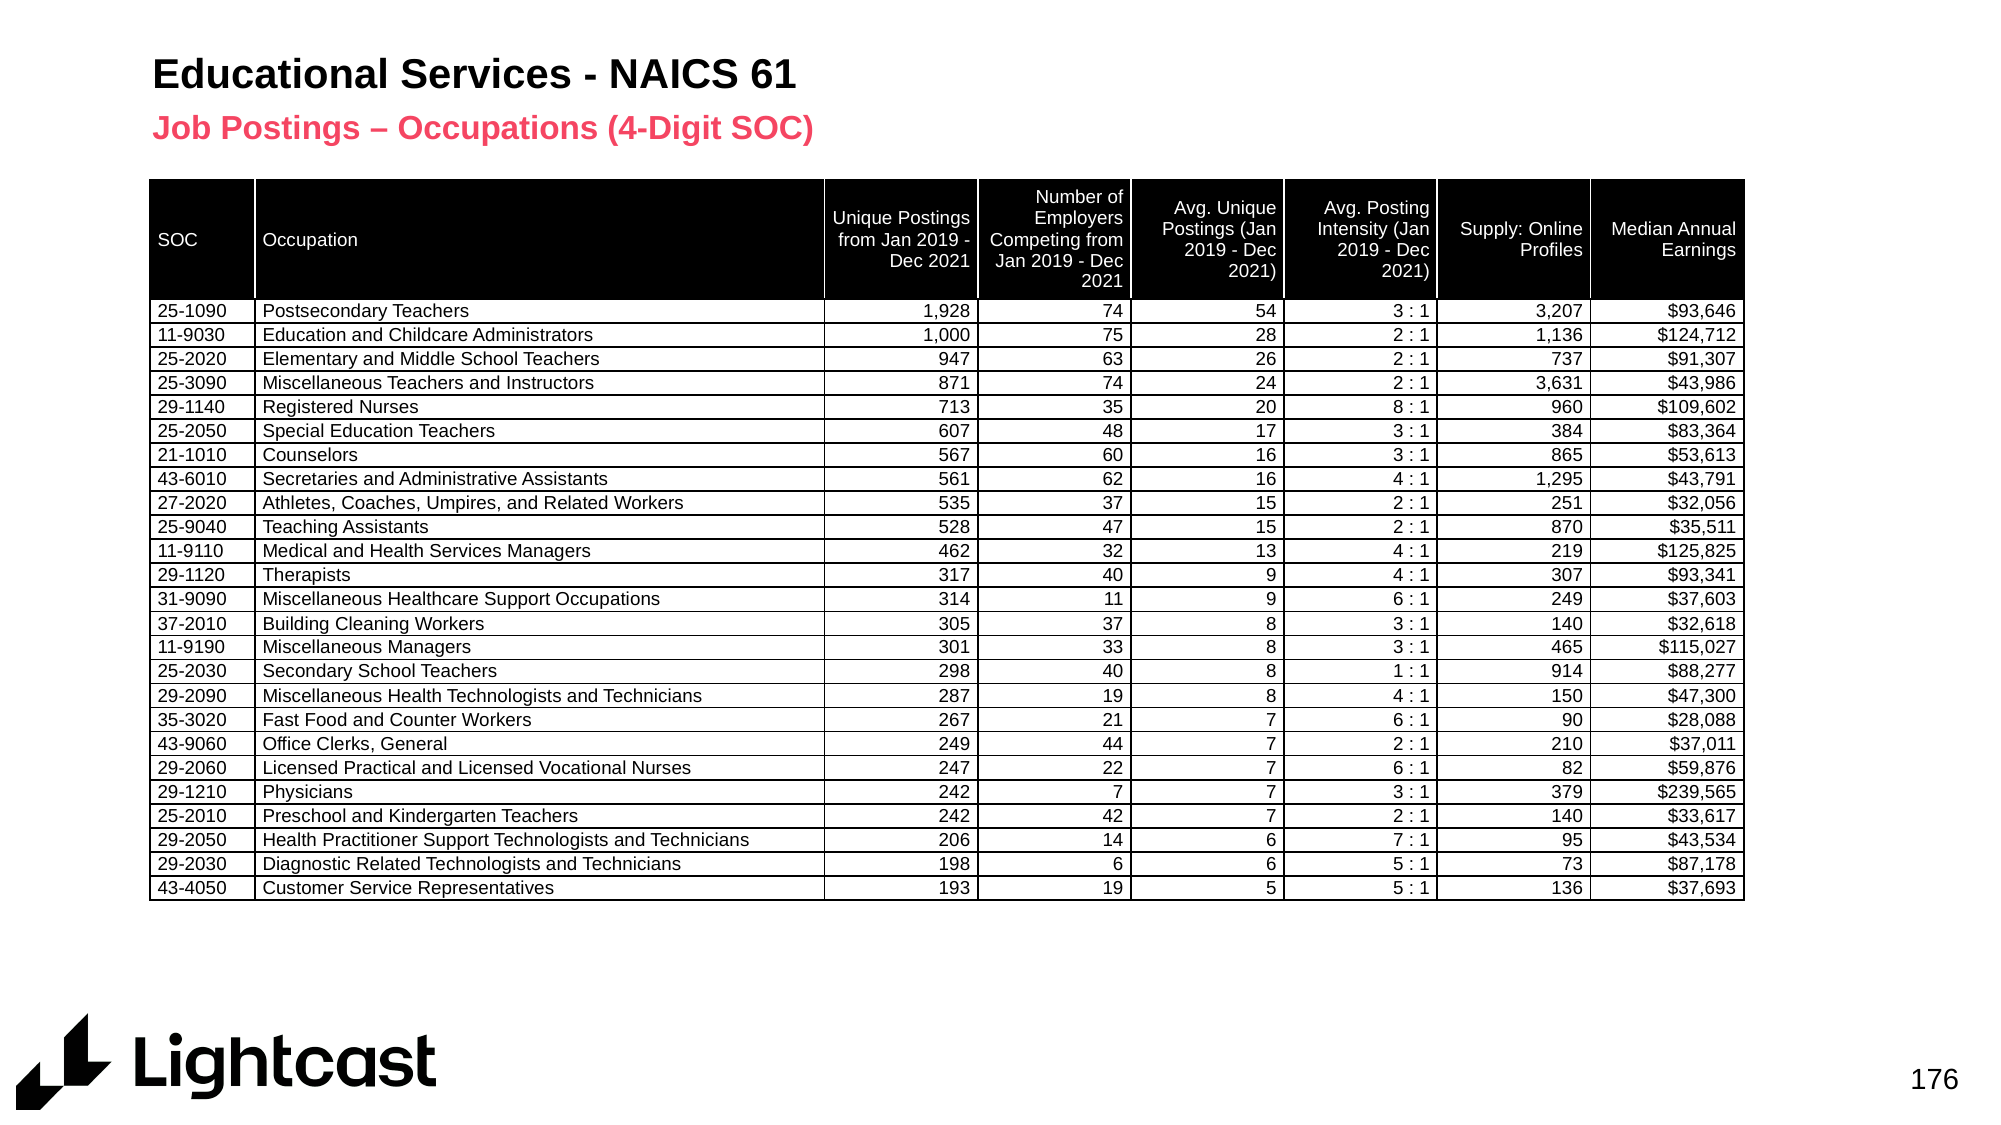

# Educational Services - NAICS 61
Job Postings – Occupations (4-Digit SOC)
| SOC | Occupation | Unique Postings from Jan 2019 - Dec 2021 | Number of Employers Competing from Jan 2019 - Dec 2021 | Avg. Unique Postings (Jan 2019 - Dec 2021) | Avg. Posting Intensity (Jan 2019 - Dec 2021) | Supply: Online Profiles | Median Annual Earnings |
| --- | --- | --- | --- | --- | --- | --- | --- |
| 25-1090 | Postsecondary Teachers | 1,928 | 74 | 54 | 3 : 1 | 3,207 | $93,646 |
| 11-9030 | Education and Childcare Administrators | 1,000 | 75 | 28 | 2 : 1 | 1,136 | $124,712 |
| 25-2020 | Elementary and Middle School Teachers | 947 | 63 | 26 | 2 : 1 | 737 | $91,307 |
| 25-3090 | Miscellaneous Teachers and Instructors | 871 | 74 | 24 | 2 : 1 | 3,631 | $43,986 |
| 29-1140 | Registered Nurses | 713 | 35 | 20 | 8 : 1 | 960 | $109,602 |
| 25-2050 | Special Education Teachers | 607 | 48 | 17 | 3 : 1 | 384 | $83,364 |
| 21-1010 | Counselors | 567 | 60 | 16 | 3 : 1 | 865 | $53,613 |
| 43-6010 | Secretaries and Administrative Assistants | 561 | 62 | 16 | 4 : 1 | 1,295 | $43,791 |
| 27-2020 | Athletes, Coaches, Umpires, and Related Workers | 535 | 37 | 15 | 2 : 1 | 251 | $32,056 |
| 25-9040 | Teaching Assistants | 528 | 47 | 15 | 2 : 1 | 870 | $35,511 |
| 11-9110 | Medical and Health Services Managers | 462 | 32 | 13 | 4 : 1 | 219 | $125,825 |
| 29-1120 | Therapists | 317 | 40 | 9 | 4 : 1 | 307 | $93,341 |
| 31-9090 | Miscellaneous Healthcare Support Occupations | 314 | 11 | 9 | 6 : 1 | 249 | $37,603 |
| 37-2010 | Building Cleaning Workers | 305 | 37 | 8 | 3 : 1 | 140 | $32,618 |
| 11-9190 | Miscellaneous Managers | 301 | 33 | 8 | 3 : 1 | 465 | $115,027 |
| 25-2030 | Secondary School Teachers | 298 | 40 | 8 | 1 : 1 | 914 | $88,277 |
| 29-2090 | Miscellaneous Health Technologists and Technicians | 287 | 19 | 8 | 4 : 1 | 150 | $47,300 |
| 35-3020 | Fast Food and Counter Workers | 267 | 21 | 7 | 6 : 1 | 90 | $28,088 |
| 43-9060 | Office Clerks, General | 249 | 44 | 7 | 2 : 1 | 210 | $37,011 |
| 29-2060 | Licensed Practical and Licensed Vocational Nurses | 247 | 22 | 7 | 6 : 1 | 82 | $59,876 |
| 29-1210 | Physicians | 242 | 7 | 7 | 3 : 1 | 379 | $239,565 |
| 25-2010 | Preschool and Kindergarten Teachers | 242 | 42 | 7 | 2 : 1 | 140 | $33,617 |
| 29-2050 | Health Practitioner Support Technologists and Technicians | 206 | 14 | 6 | 7 : 1 | 95 | $43,534 |
| 29-2030 | Diagnostic Related Technologists and Technicians | 198 | 6 | 6 | 5 : 1 | 73 | $87,178 |
| 43-4050 | Customer Service Representatives | 193 | 19 | 5 | 5 : 1 | 136 | $37,693 |